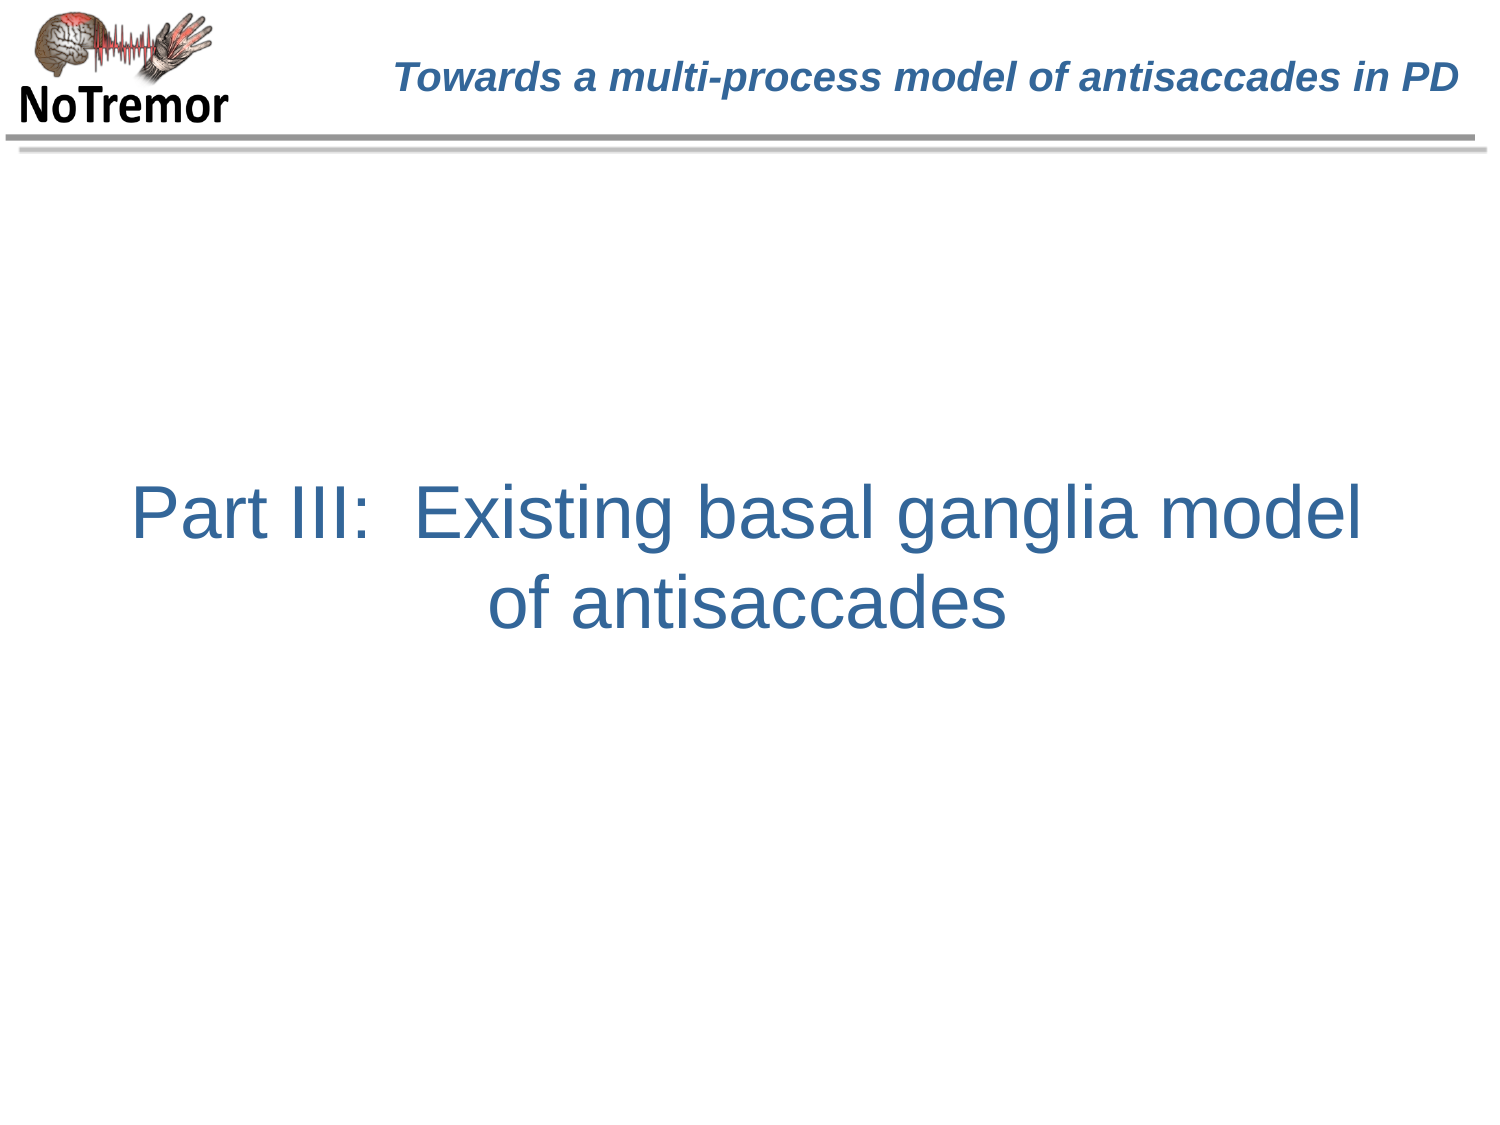

# Towards a multi-process model of antisaccades in PD
Part III:  Existing basal ganglia model of antisaccades